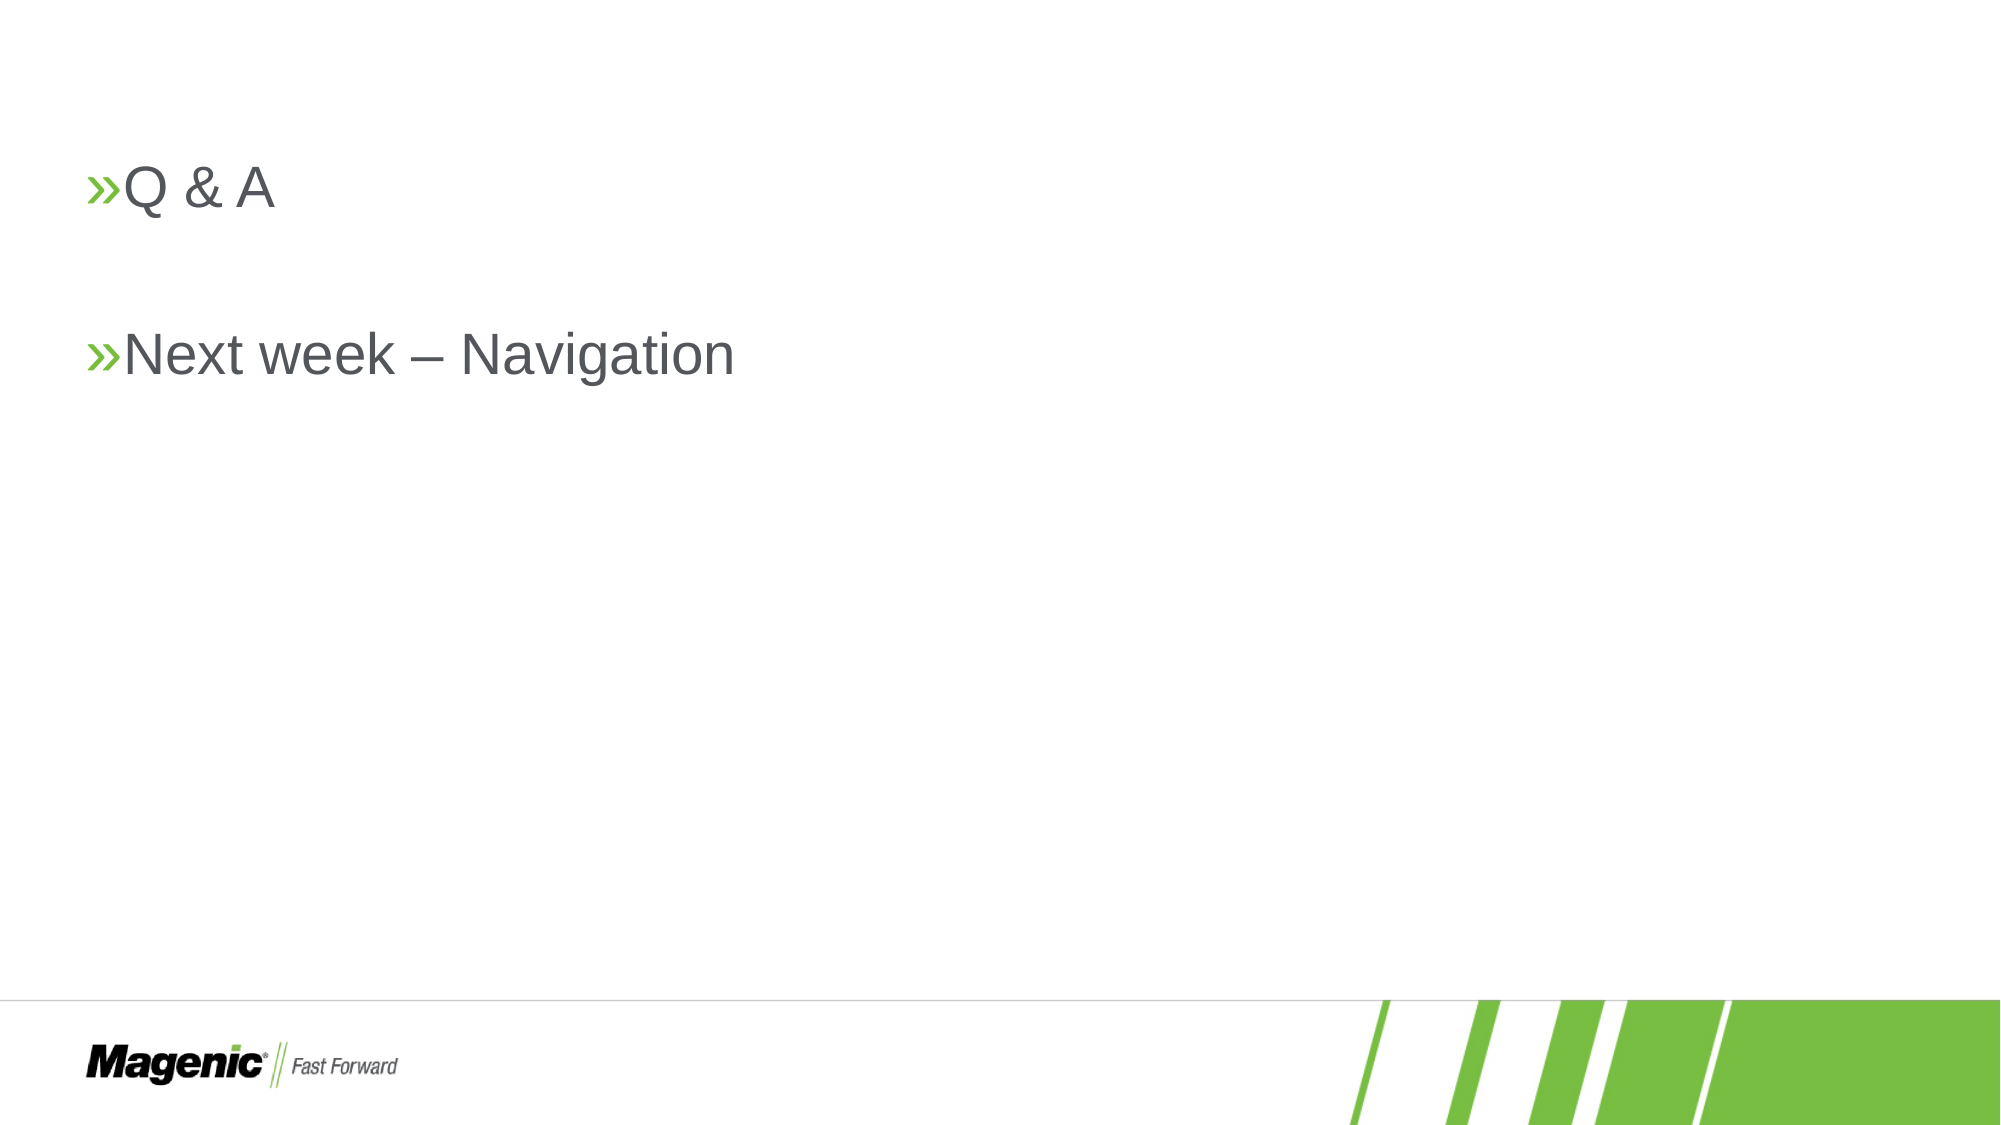

#
Q & A

Next week – Navigation